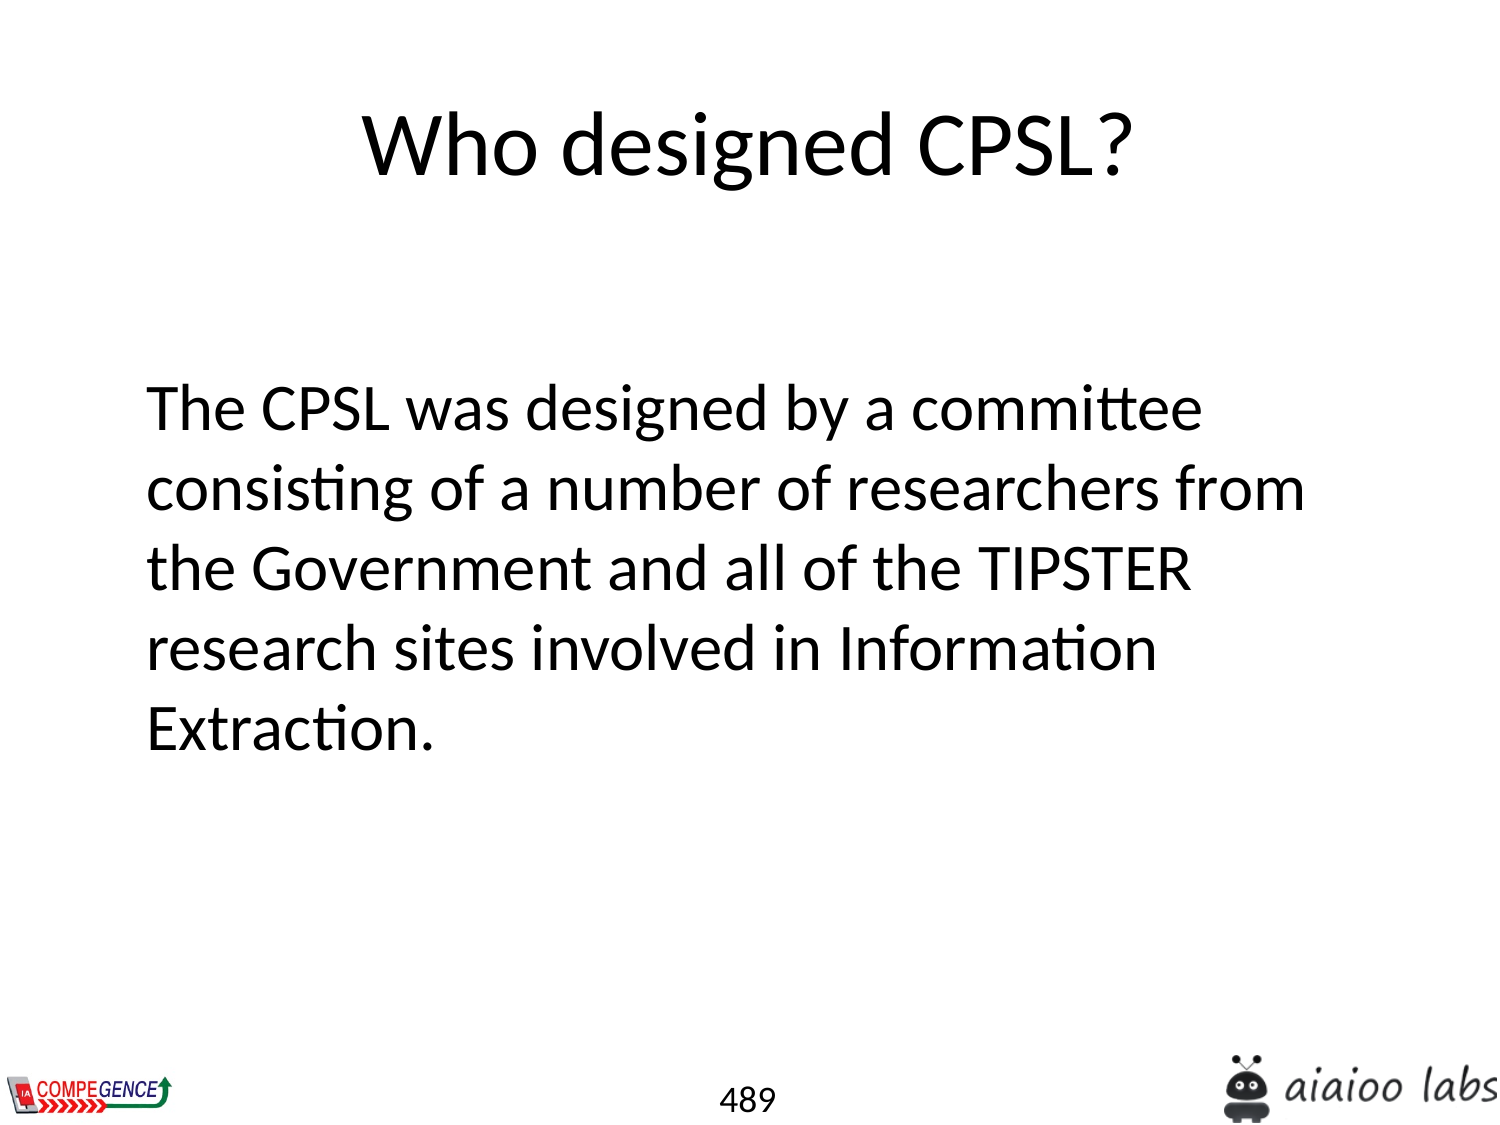

# Who designed CPSL?

	The CPSL was designed by a committee consisting of a number of researchers from the Government and all of the TIPSTER research sites involved in Information Extraction.